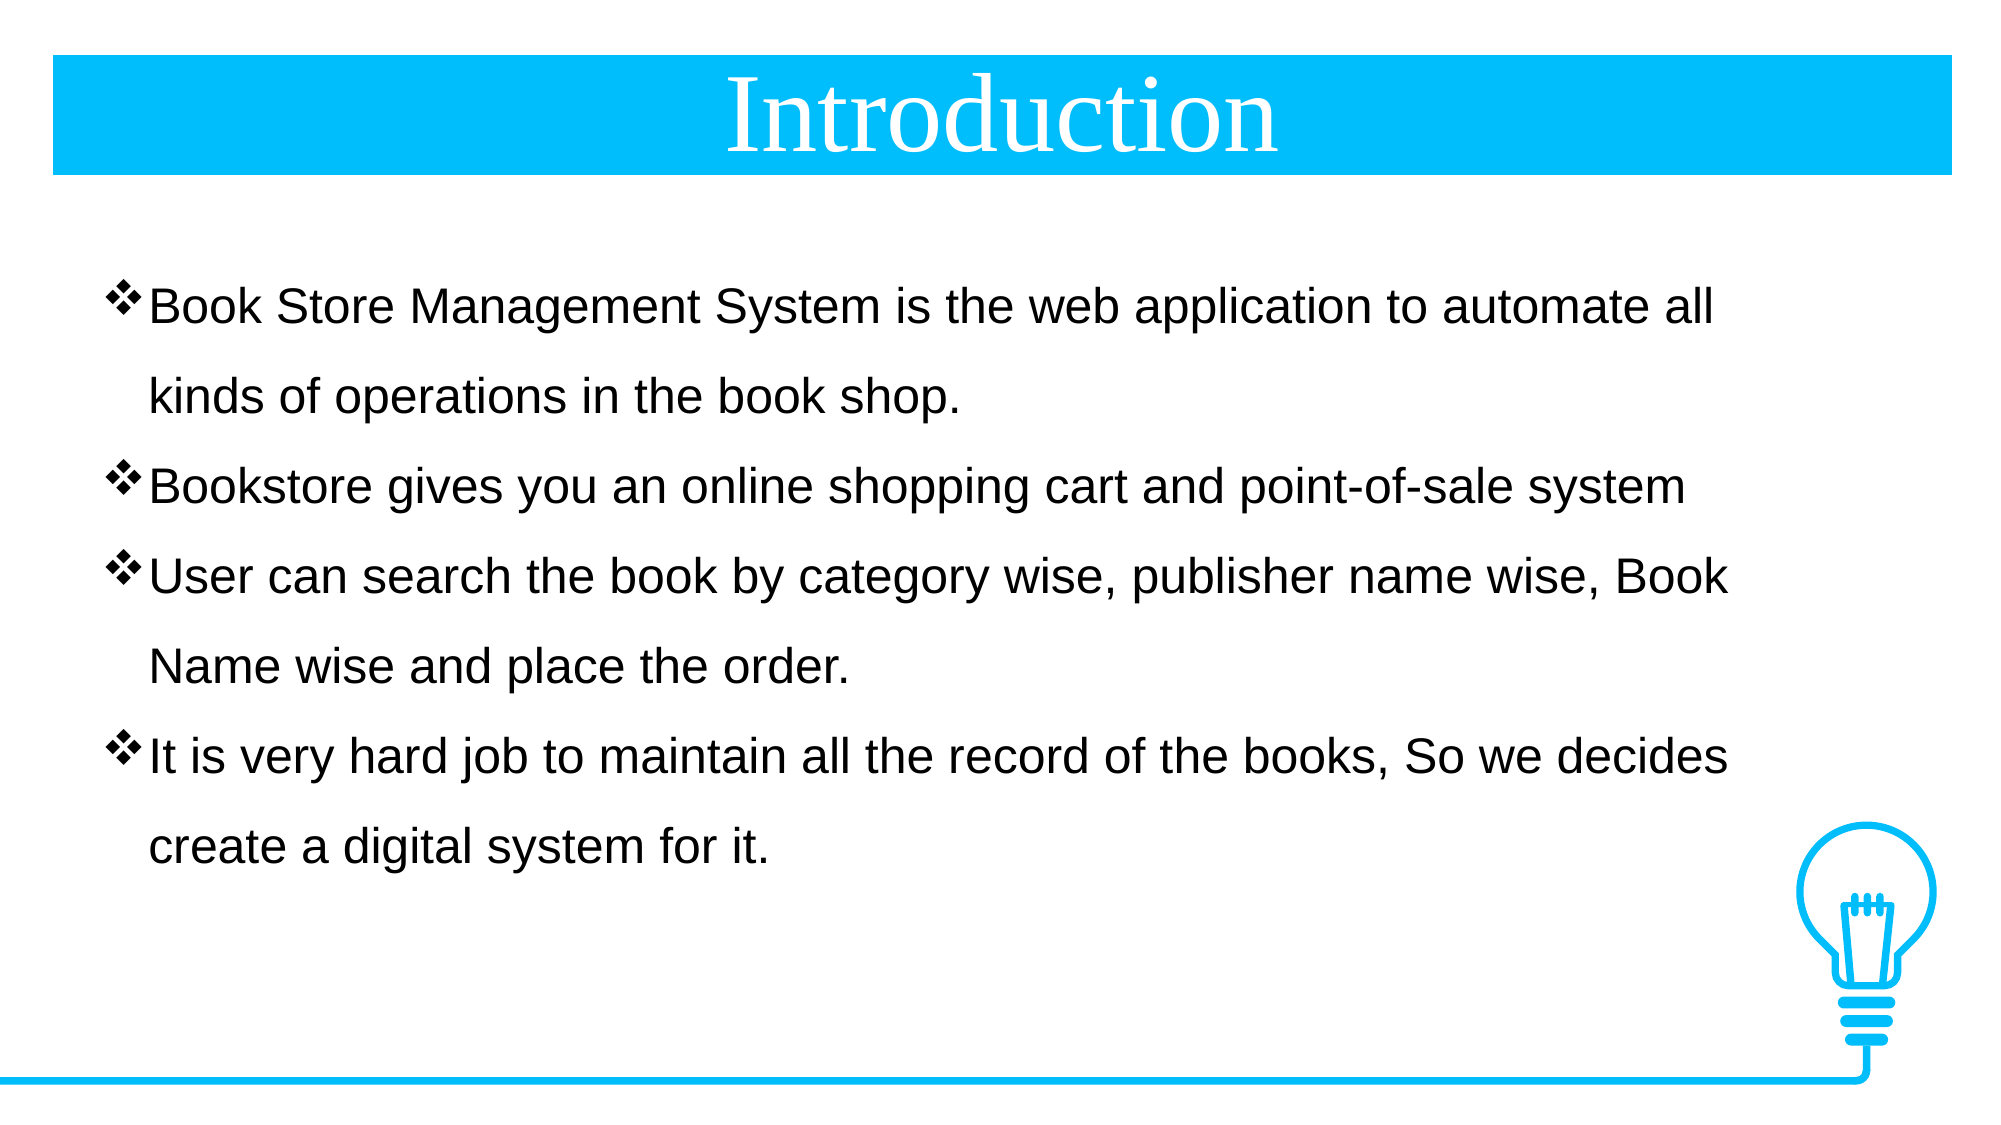

Introduction
Book Store Management System is the web application to automate all kinds of operations in the book shop.
Bookstore gives you an online shopping cart and point-of-sale system
User can search the book by category wise, publisher name wise, Book Name wise and place the order.
It is very hard job to maintain all the record of the books, So we decides create a digital system for it.